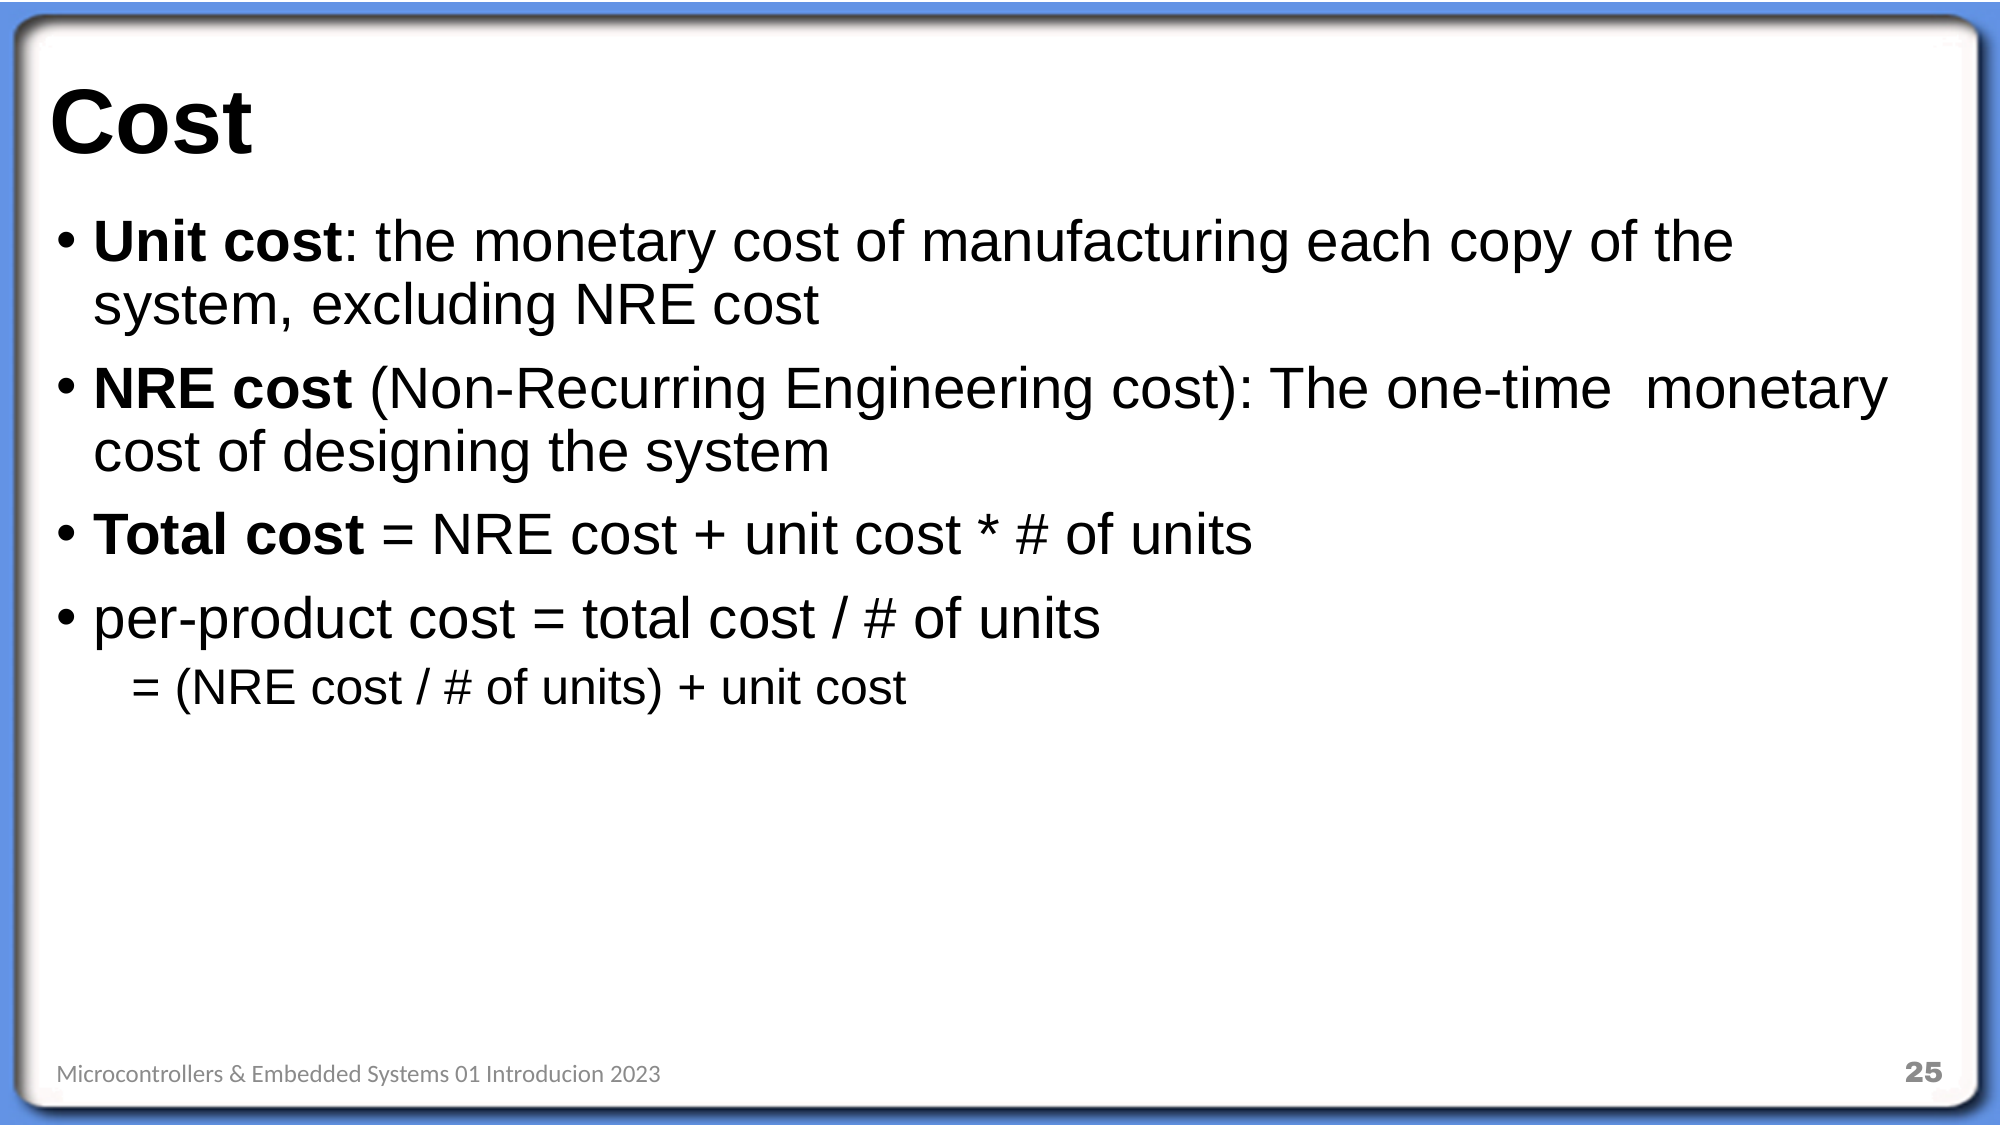

# Cost
Unit cost: the monetary cost of manufacturing each copy of the  system, excluding NRE cost
NRE cost (Non-Recurring Engineering cost): The one-time  monetary cost of designing the system
Total cost = NRE cost + unit cost * # of units
per-product cost = total cost / # of units
= (NRE cost / # of units) + unit cost

25
Microcontrollers & Embedded Systems 01 Introducion 2023